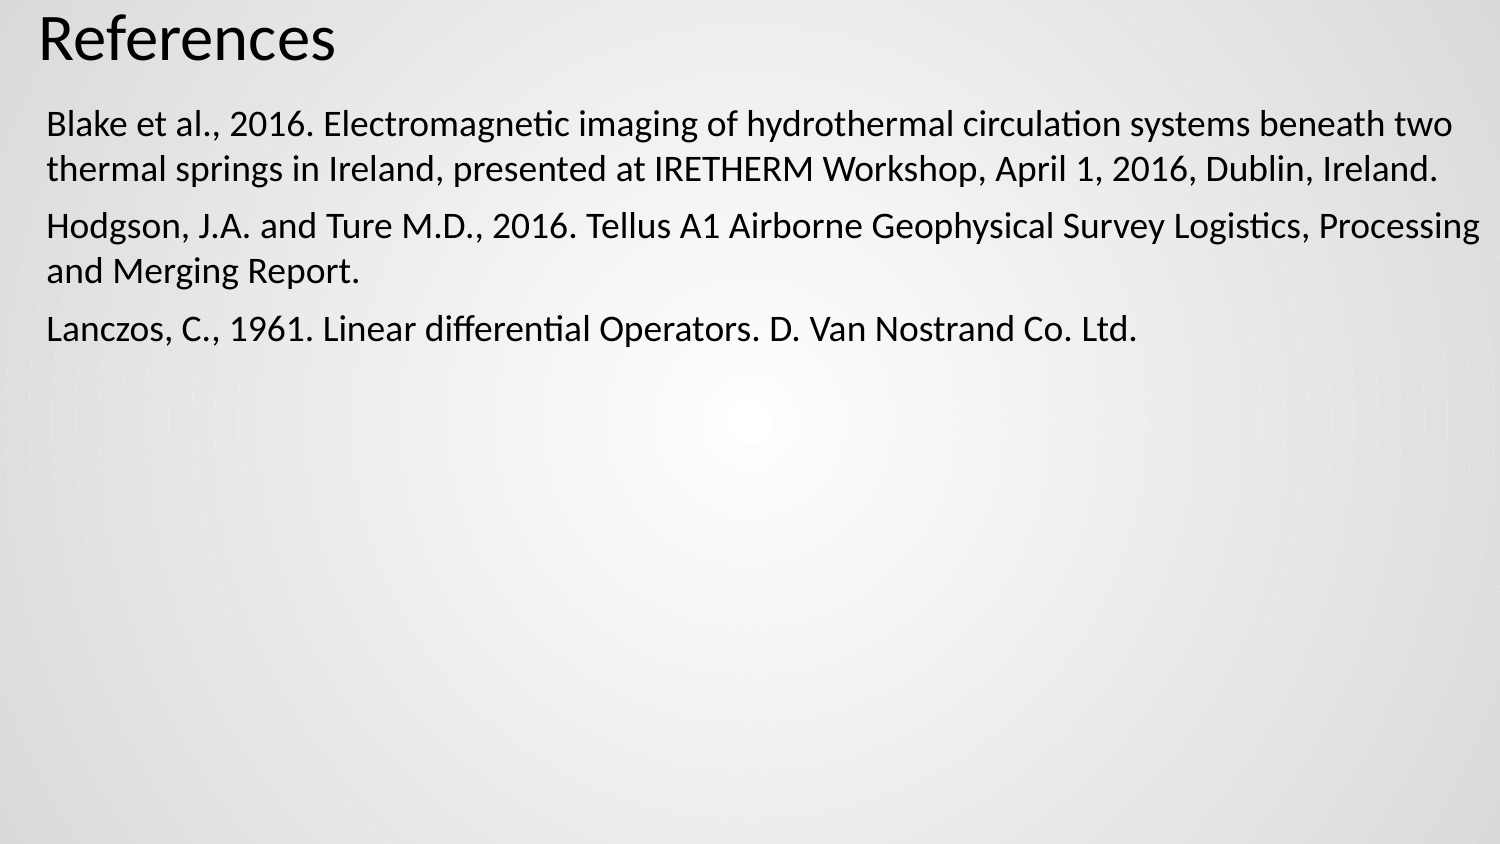

# References
Blake et al., 2016. Electromagnetic imaging of hydrothermal circulation systems beneath two
thermal springs in Ireland, presented at IRETHERM Workshop, April 1, 2016, Dublin, Ireland.
Hodgson, J.A. and Ture M.D., 2016. Tellus A1 Airborne Geophysical Survey Logistics, Processing
and Merging Report.
Lanczos, C., 1961. Linear differential Operators. D. Van Nostrand Co. Ltd.